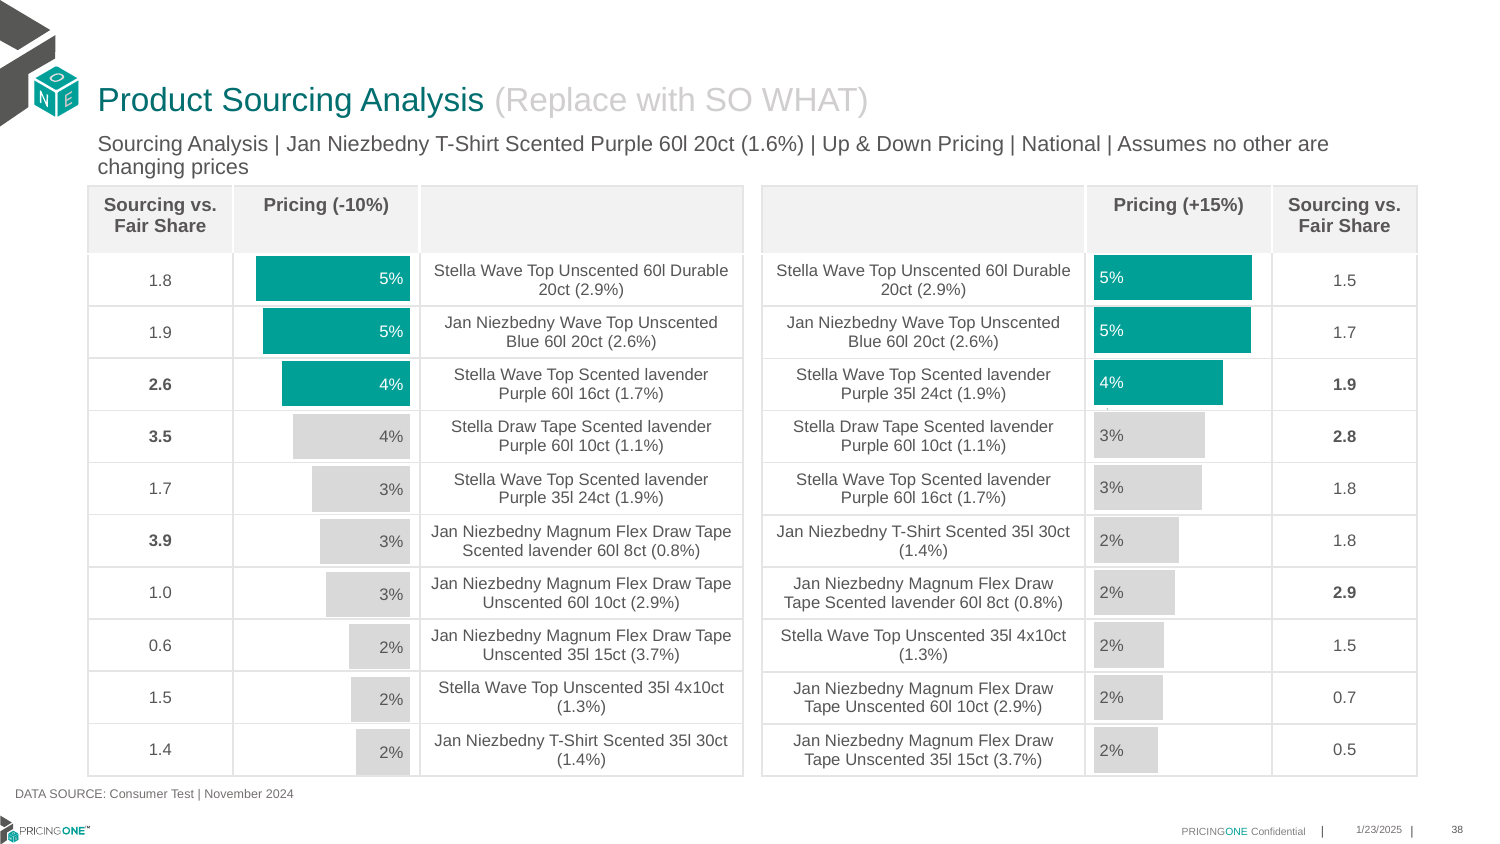

# Product Sourcing Analysis (Replace with SO WHAT)
Sourcing Analysis | Jan Niezbedny T-Shirt Scented Purple 60l 20ct (1.6%) | Up & Down Pricing | National | Assumes no other are changing prices
| Sourcing vs. Fair Share | Pricing (-10%) |  |
| --- | --- | --- |
| 1.8 |  | Stella Wave Top Unscented 60l Durable 20ct (2.9%) |
| 1.9 |  | Jan Niezbedny Wave Top Unscented Blue 60l 20ct (2.6%) |
| 2.6 |  | Stella Wave Top Scented lavender Purple 60l 16ct (1.7%) |
| 3.5 |  | Stella Draw Tape Scented lavender Purple 60l 10ct (1.1%) |
| 1.7 |  | Stella Wave Top Scented lavender Purple 35l 24ct (1.9%) |
| 3.9 |  | Jan Niezbedny Magnum Flex Draw Tape Scented lavender 60l 8ct (0.8%) |
| 1.0 |  | Jan Niezbedny Magnum Flex Draw Tape Unscented 60l 10ct (2.9%) |
| 0.6 |  | Jan Niezbedny Magnum Flex Draw Tape Unscented 35l 15ct (3.7%) |
| 1.5 |  | Stella Wave Top Unscented 35l 4x10ct (1.3%) |
| 1.4 |  | Jan Niezbedny T-Shirt Scented 35l 30ct (1.4%) |
|  | Pricing (+15%) | Sourcing vs. Fair Share |
| --- | --- | --- |
| Stella Wave Top Unscented 60l Durable 20ct (2.9%) |  | 1.5 |
| Jan Niezbedny Wave Top Unscented Blue 60l 20ct (2.6%) |  | 1.7 |
| Stella Wave Top Scented lavender Purple 35l 24ct (1.9%) |  | 1.9 |
| Stella Draw Tape Scented lavender Purple 60l 10ct (1.1%) |  | 2.8 |
| Stella Wave Top Scented lavender Purple 60l 16ct (1.7%) |  | 1.8 |
| Jan Niezbedny T-Shirt Scented 35l 30ct (1.4%) |  | 1.8 |
| Jan Niezbedny Magnum Flex Draw Tape Scented lavender 60l 8ct (0.8%) |  | 2.9 |
| Stella Wave Top Unscented 35l 4x10ct (1.3%) |  | 1.5 |
| Jan Niezbedny Magnum Flex Draw Tape Unscented 60l 10ct (2.9%) |  | 0.7 |
| Jan Niezbedny Magnum Flex Draw Tape Unscented 35l 15ct (3.7%) |  | 0.5 |

### Chart

| Category | Jan Niezbedny T-Shirt Scented Purple 60l 20ct (1.6%) |
|---|---|
| Stella Wave Top Unscented 60l Durable 20ct (2.9%) | 0.04586424275558248 |
| Jan Niezbedny Wave Top Unscented Blue 60l 20ct (2.6%) | 0.04554577970460059 |
| Stella Wave Top Scented lavender Purple 35l 24ct (1.9%) | 0.037353509557791986 |
| Stella Draw Tape Scented lavender Purple 60l 10ct (1.1%) | 0.032047381360873047 |
| Stella Wave Top Scented lavender Purple 60l 16ct (1.7%) | 0.031391237631838 |
| Jan Niezbedny T-Shirt Scented 35l 30ct (1.4%) | 0.02458959436951761 |
| Jan Niezbedny Magnum Flex Draw Tape Scented lavender 60l 8ct (0.8%) | 0.023529925611142196 |
| Stella Wave Top Unscented 35l 4x10ct (1.3%) | 0.020266016479224033 |
| Jan Niezbedny Magnum Flex Draw Tape Unscented 60l 10ct (2.9%) | 0.020156911852904545 |
| Jan Niezbedny Magnum Flex Draw Tape Unscented 35l 15ct (3.7%) | 0.01857394827402086 |

### Chart

| Category | Jan Niezbedny T-Shirt Scented Purple 60l 20ct (1.6%) |
|---|---|
| Stella Wave Top Unscented 60l Durable 20ct (2.9%) | 0.05264879302859877 |
| Jan Niezbedny Wave Top Unscented Blue 60l 20ct (2.6%) | 0.05051984244488385 |
| Stella Wave Top Scented lavender Purple 60l 16ct (1.7%) | 0.043830696353772035 |
| Stella Draw Tape Scented lavender Purple 60l 10ct (1.1%) | 0.04014256659399008 |
| Stella Wave Top Scented lavender Purple 35l 24ct (1.9%) | 0.033639743880607025 |
| Jan Niezbedny Magnum Flex Draw Tape Scented lavender 60l 8ct (0.8%) | 0.030949964875107178 |
| Jan Niezbedny Magnum Flex Draw Tape Unscented 60l 10ct (2.9%) | 0.02877284296585889 |
| Jan Niezbedny Magnum Flex Draw Tape Unscented 35l 15ct (3.7%) | 0.020860331630390642 |
| Stella Wave Top Unscented 35l 4x10ct (1.3%) | 0.020298116682830995 |
| Jan Niezbedny T-Shirt Scented 35l 30ct (1.4%) | 0.018660295051529625 |
DATA SOURCE: Consumer Test | November 2024

1/23/2025
38